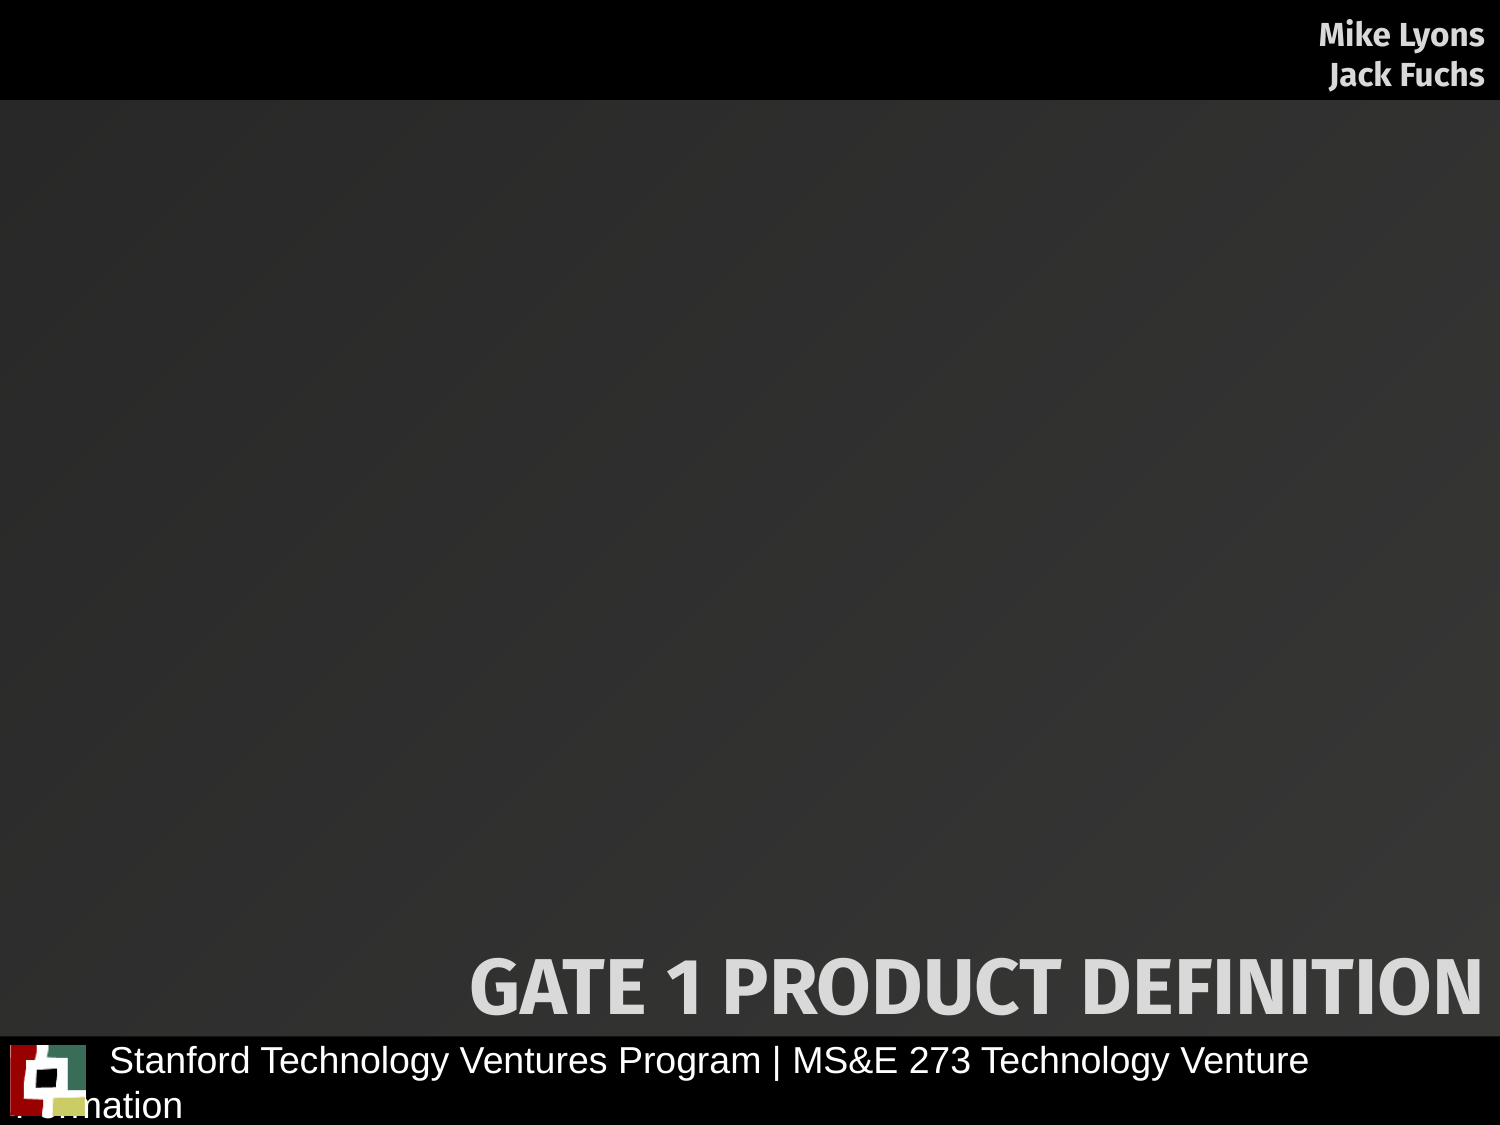

Mike Lyons
Jack Fuchs
# Gate 1 Product Definition